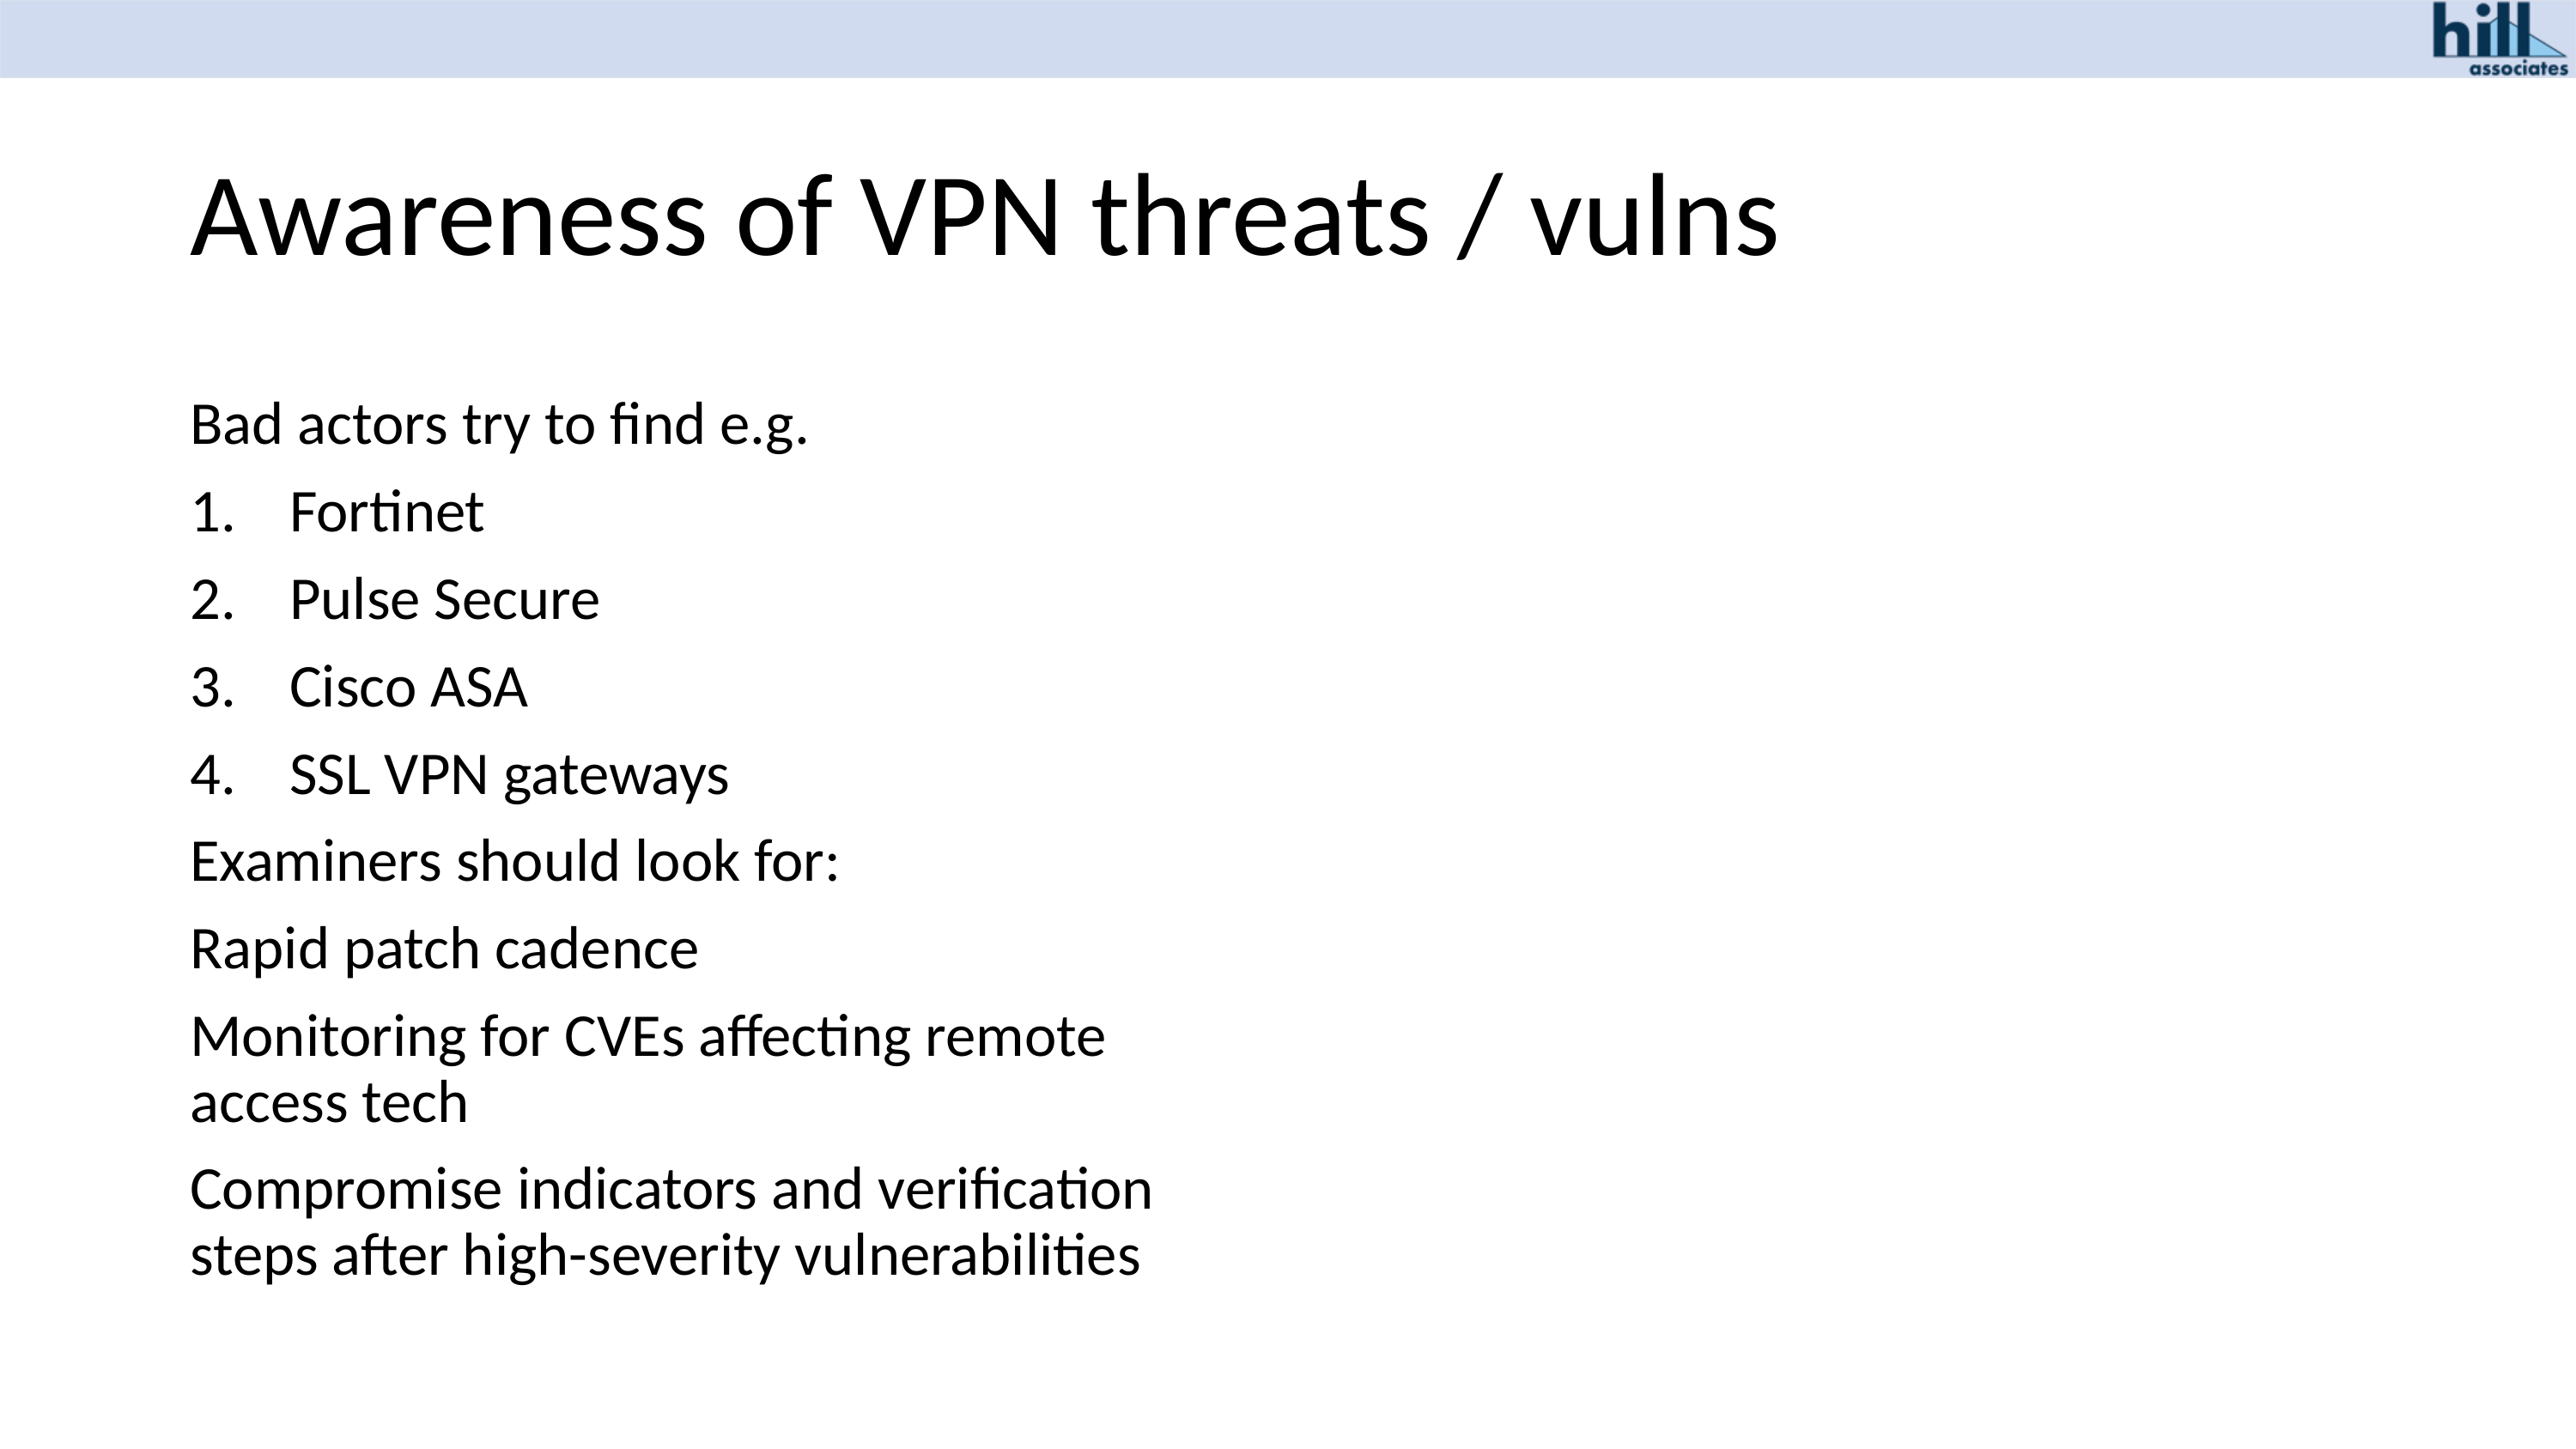

# Awareness of VPN threats / vulns
Bad actors try to find e.g.
Fortinet
Pulse Secure
Cisco ASA
SSL VPN gateways
Examiners should look for:
Rapid patch cadence
Monitoring for CVEs affecting remote access tech
Compromise indicators and verification steps after high-severity vulnerabilities